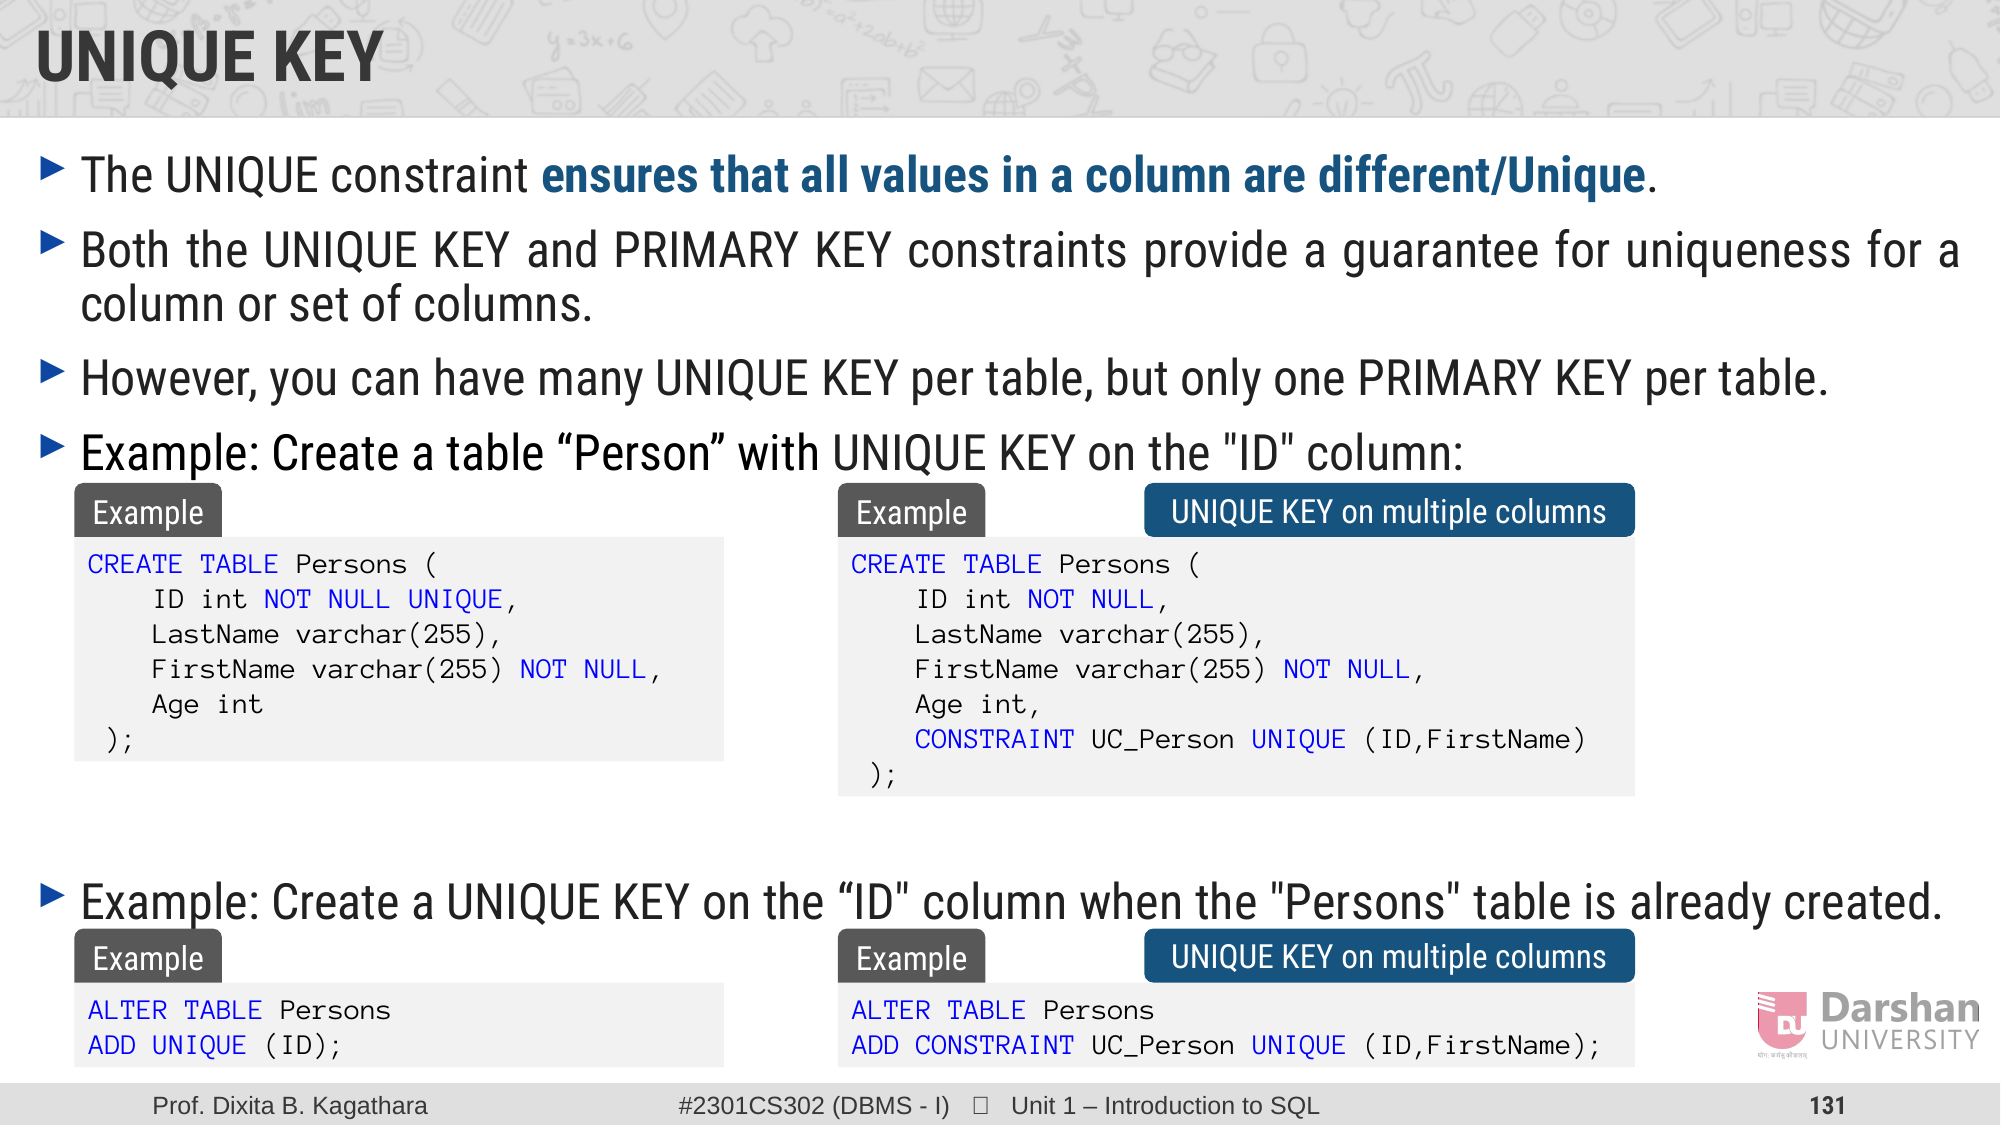

# UNIQUE KEY
The UNIQUE constraint ensures that all values in a column are different/Unique.
Both the UNIQUE KEY and PRIMARY KEY constraints provide a guarantee for uniqueness for a column or set of columns.
However, you can have many UNIQUE KEY per table, but only one PRIMARY KEY per table.
Example: Create a table “Person” with UNIQUE KEY on the "ID" column:

Example: Create a UNIQUE KEY on the “ID" column when the "Persons" table is already created.
Example
Example
UNIQUE KEY on multiple columns
CREATE TABLE Persons (
    ID int NOT NULL UNIQUE,
    LastName varchar(255),
    FirstName varchar(255) NOT NULL,
    Age int
 );
CREATE TABLE Persons (
    ID int NOT NULL,
    LastName varchar(255),
    FirstName varchar(255) NOT NULL,
    Age int,
    CONSTRAINT UC_Person UNIQUE (ID,FirstName)
 );
Example
Example
UNIQUE KEY on multiple columns
ALTER TABLE Persons
ADD UNIQUE (ID);
ALTER TABLE Persons
ADD CONSTRAINT UC_Person UNIQUE (ID,FirstName);